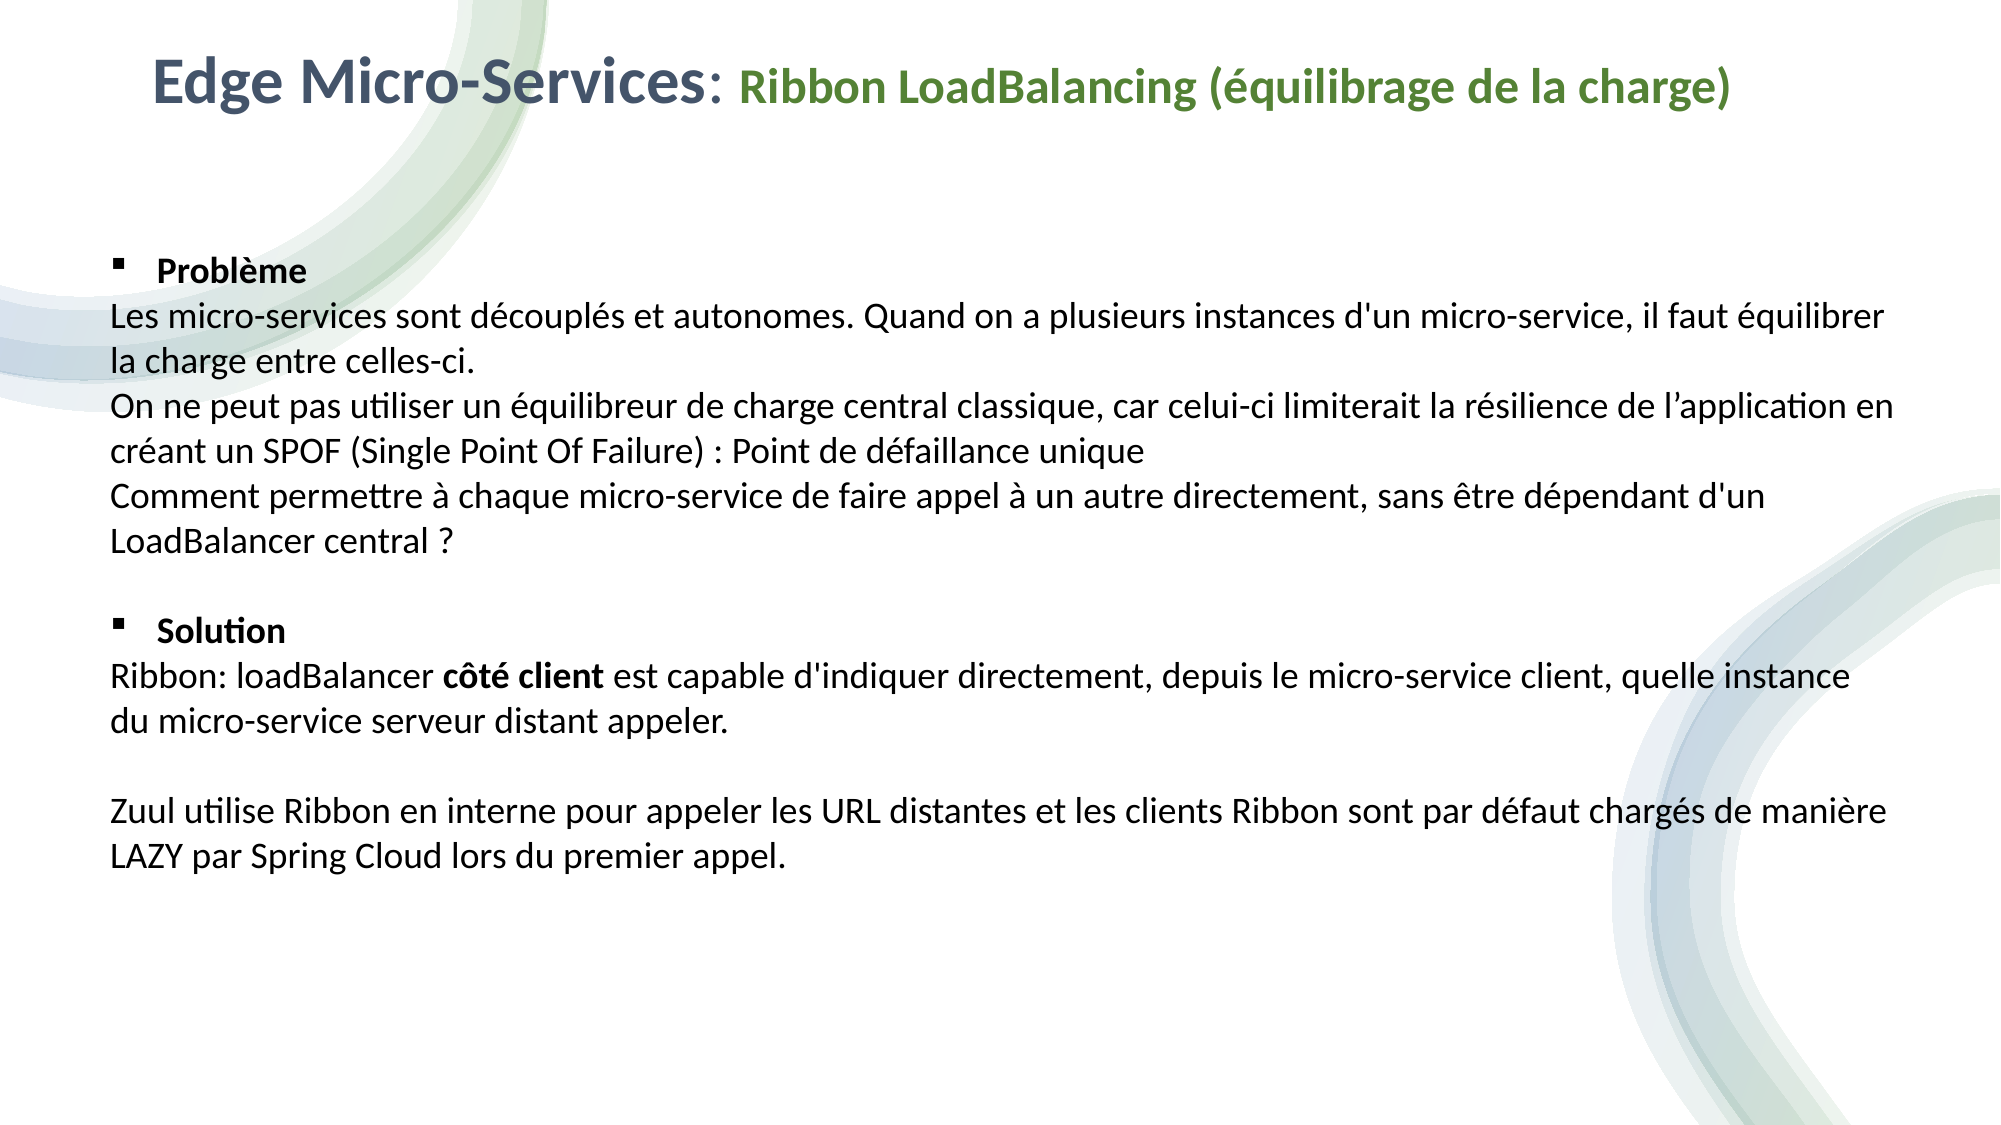

Edge Micro-Services: Ribbon LoadBalancing (équilibrage de la charge)
Problème
Les micro-services sont découplés et autonomes. Quand on a plusieurs instances d'un micro-service, il faut équilibrer la charge entre celles-ci.
On ne peut pas utiliser un équilibreur de charge central classique, car celui-ci limiterait la résilience de l’application en créant un SPOF (Single Point Of Failure) : Point de défaillance unique
Comment permettre à chaque micro-service de faire appel à un autre directement, sans être dépendant d'un LoadBalancer central ?

Solution
Ribbon: loadBalancer côté client est capable d'indiquer directement, depuis le micro-service client, quelle instance du micro-service serveur distant appeler.

Zuul utilise Ribbon en interne pour appeler les URL distantes et les clients Ribbon sont par défaut chargés de manière LAZY par Spring Cloud lors du premier appel.